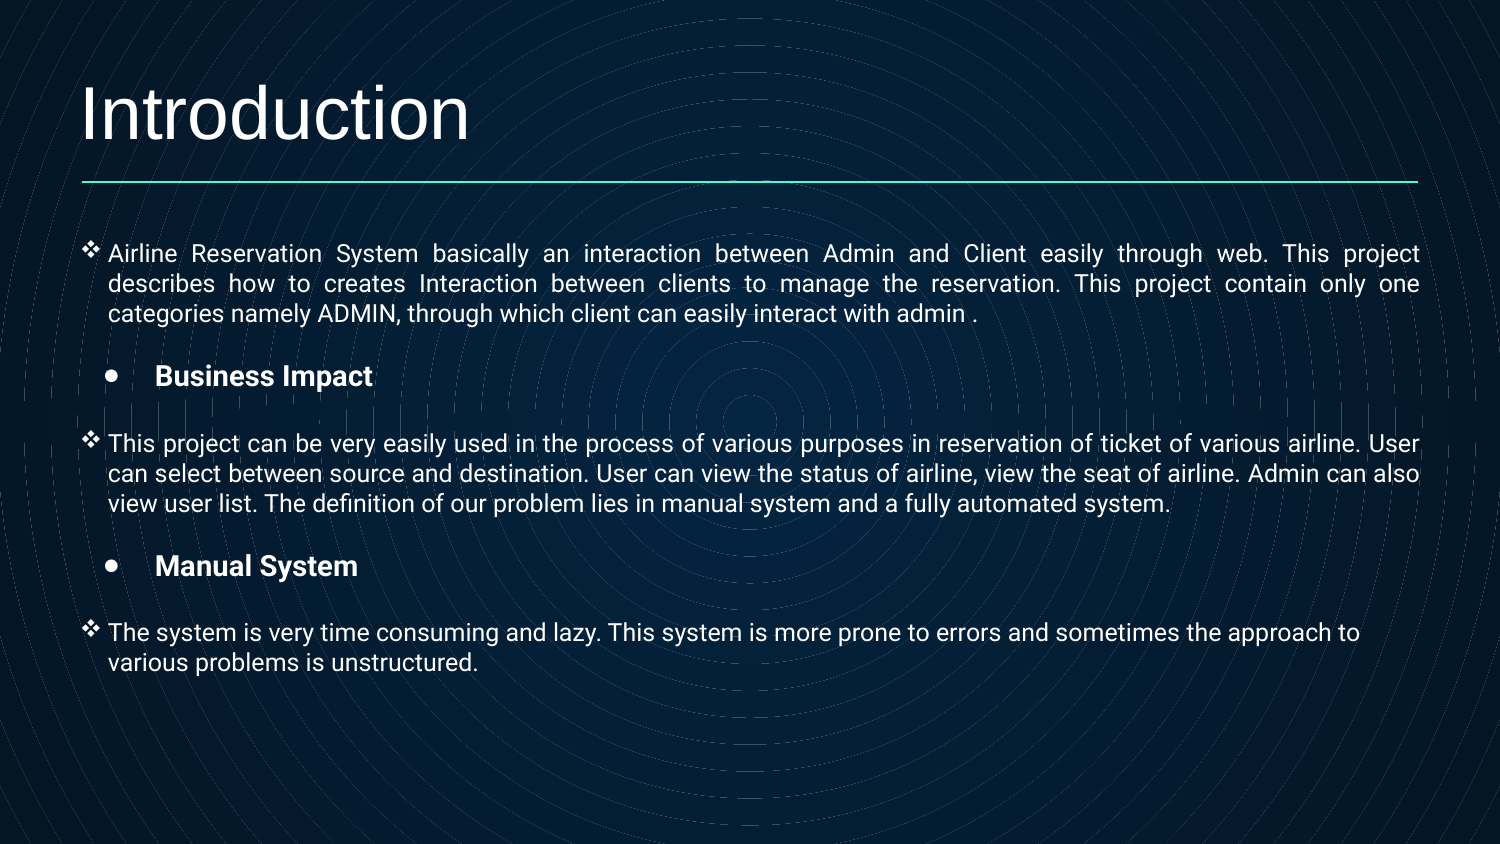

# Introduction
Airline Reservation System basically an interaction between Admin and Client easily through web. This project describes how to creates Interaction between clients to manage the reservation. This project contain only one categories namely ADMIN, through which client can easily interact with admin .

Business Impact

This project can be very easily used in the process of various purposes in reservation of ticket of various airline. User can select between source and destination. User can view the status of airline, view the seat of airline. Admin can also view user list. The definition of our problem lies in manual system and a fully automated system.

Manual System

The system is very time consuming and lazy. This system is more prone to errors and sometimes the approach to various problems is unstructured.